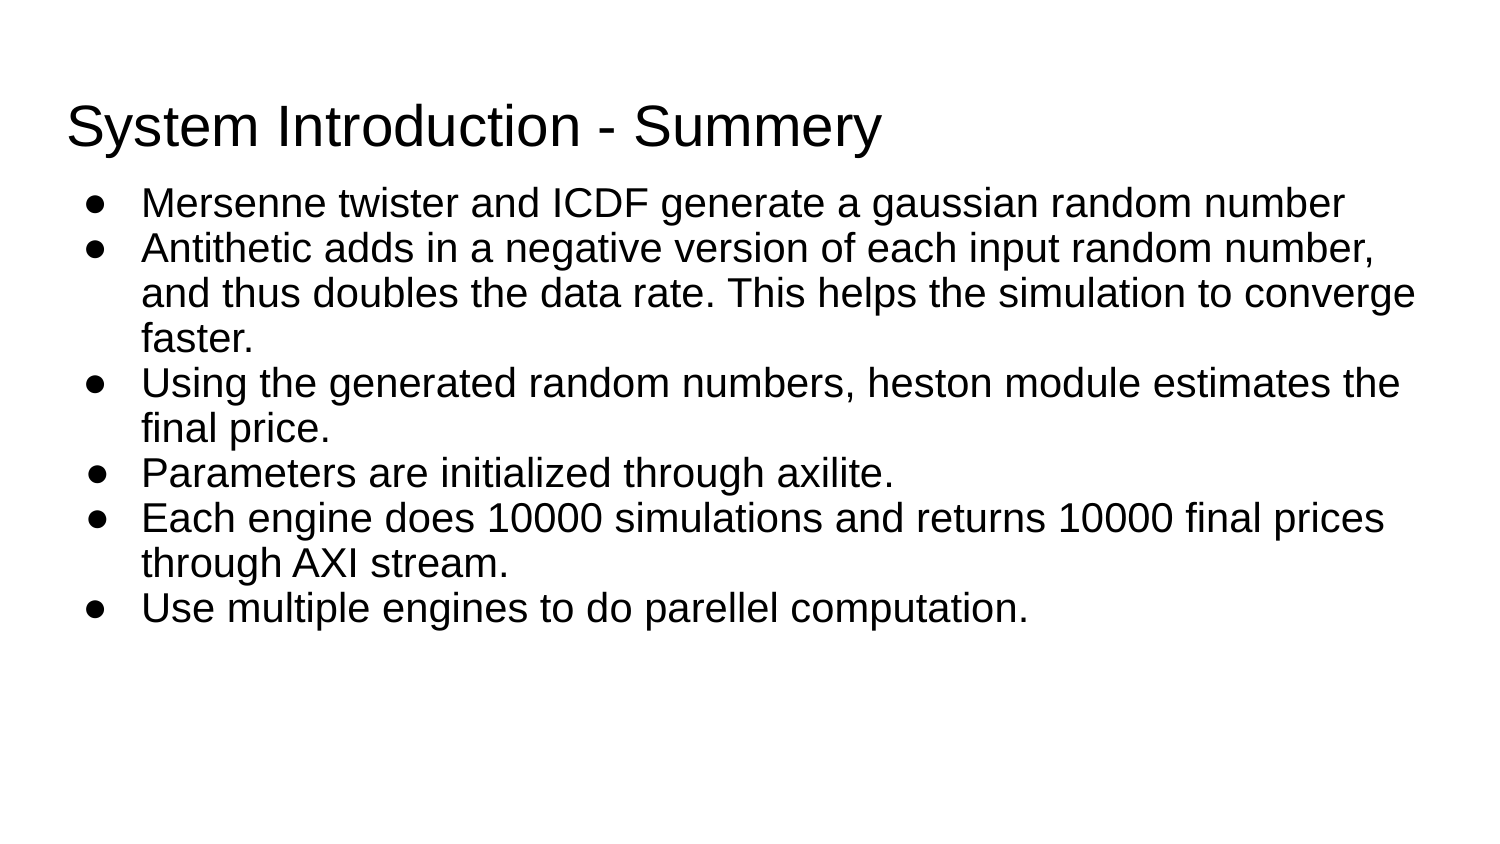

# System Introduction - Summery
Mersenne twister and ICDF generate a gaussian random number
Antithetic adds in a negative version of each input random number, and thus doubles the data rate. This helps the simulation to converge faster.
Using the generated random numbers, heston module estimates the final price.
Parameters are initialized through axilite.
Each engine does 10000 simulations and returns 10000 final prices through AXI stream.
Use multiple engines to do parellel computation.